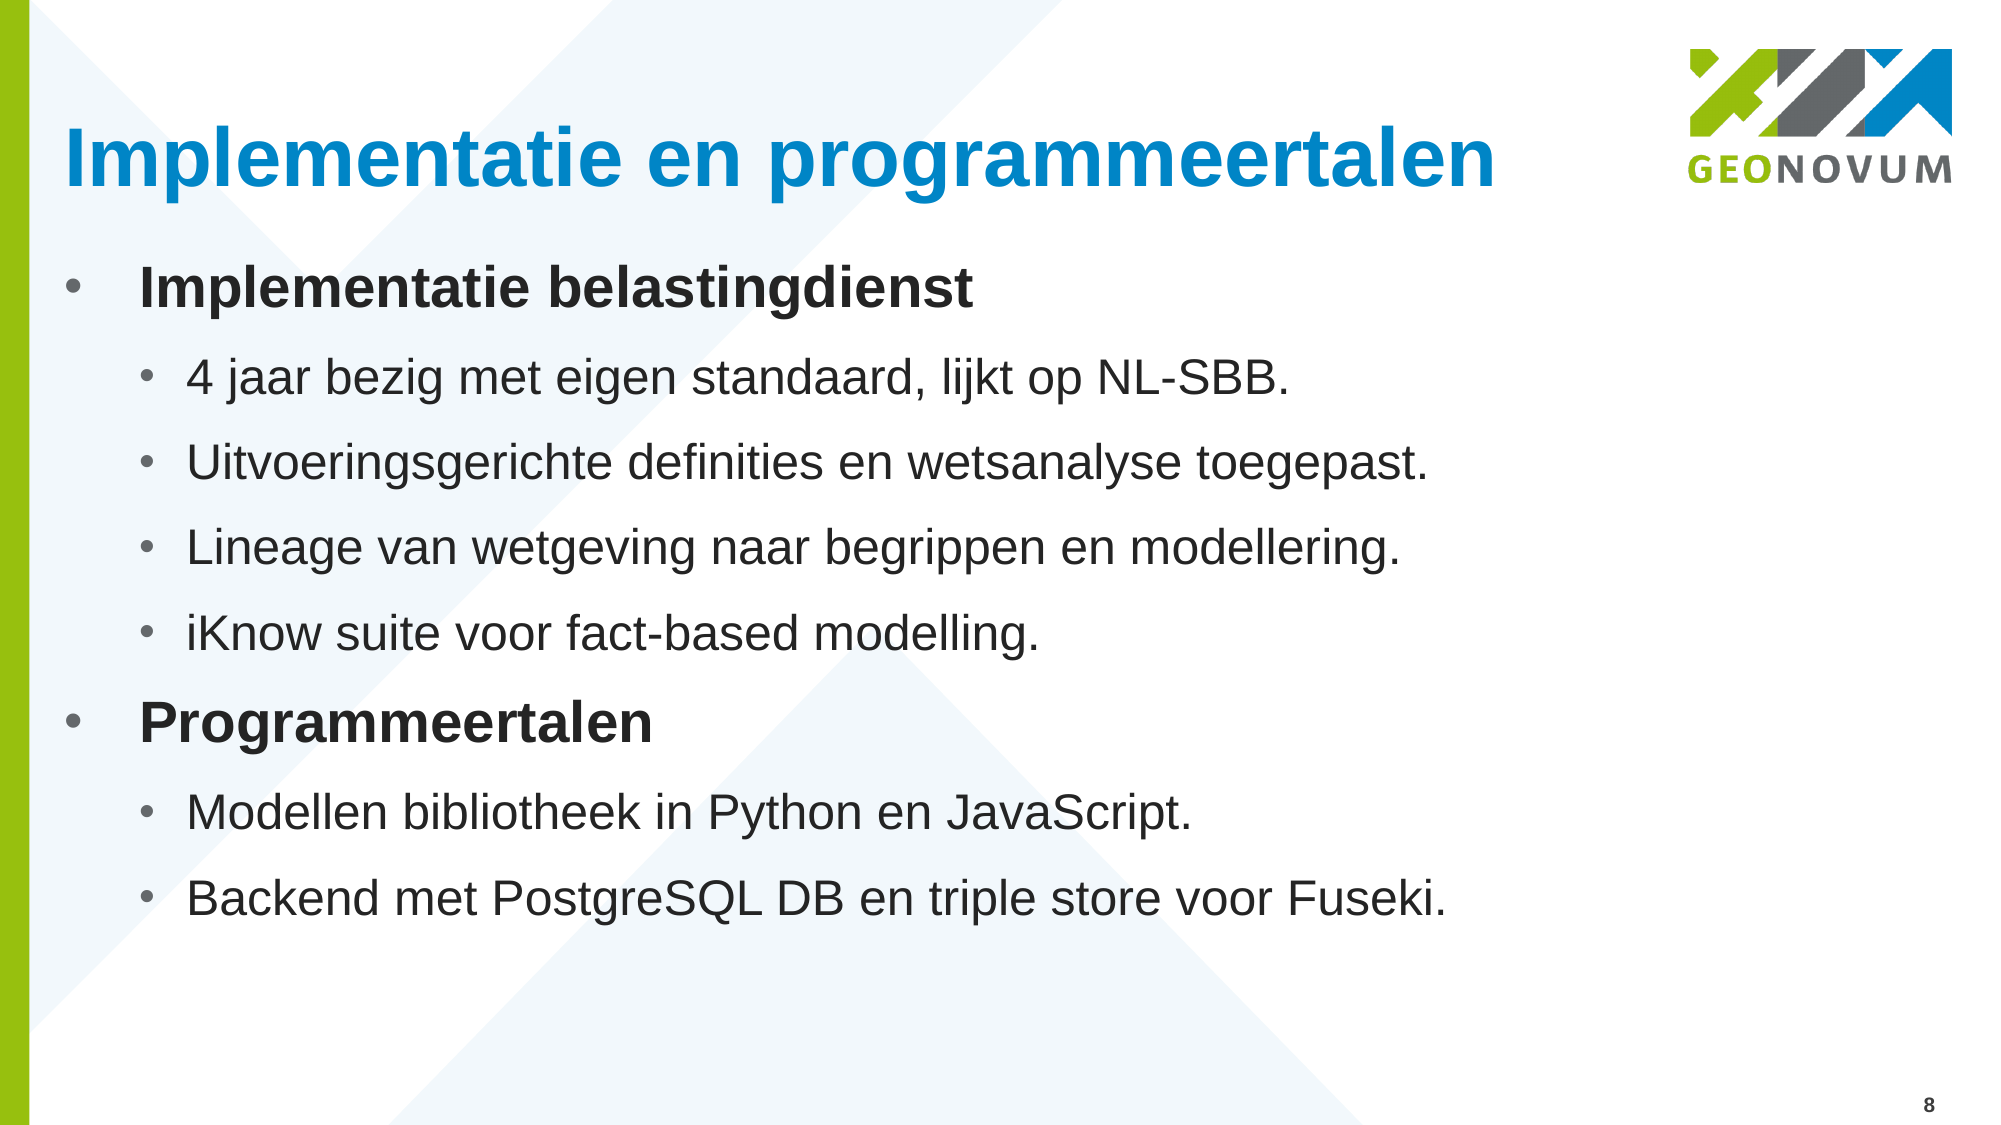

# Implementatie en programmeertalen
Implementatie belastingdienst
4 jaar bezig met eigen standaard, lijkt op NL-SBB.
Uitvoeringsgerichte definities en wetsanalyse toegepast.
Lineage van wetgeving naar begrippen en modellering.
iKnow suite voor fact-based modelling.
Programmeertalen
Modellen bibliotheek in Python en JavaScript.
Backend met PostgreSQL DB en triple store voor Fuseki.

8